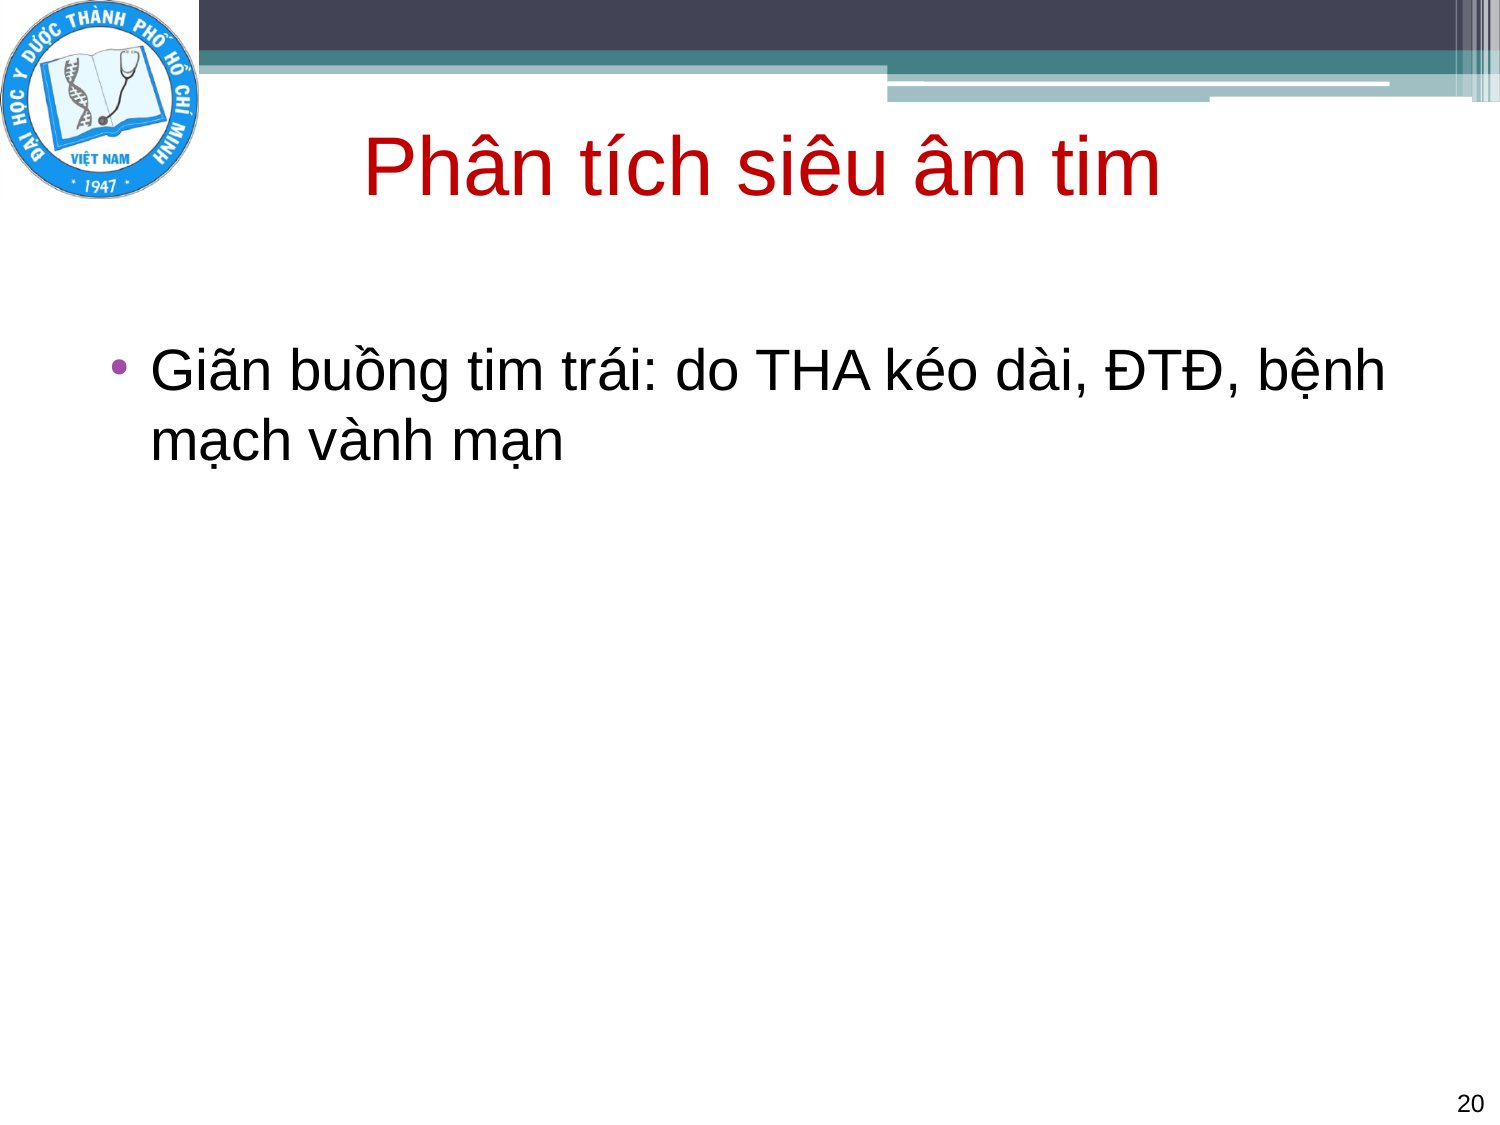

# Phân tích siêu âm tim
Giãn buồng tim trái: do THA kéo dài, ĐTĐ, bệnh mạch vành mạn

20